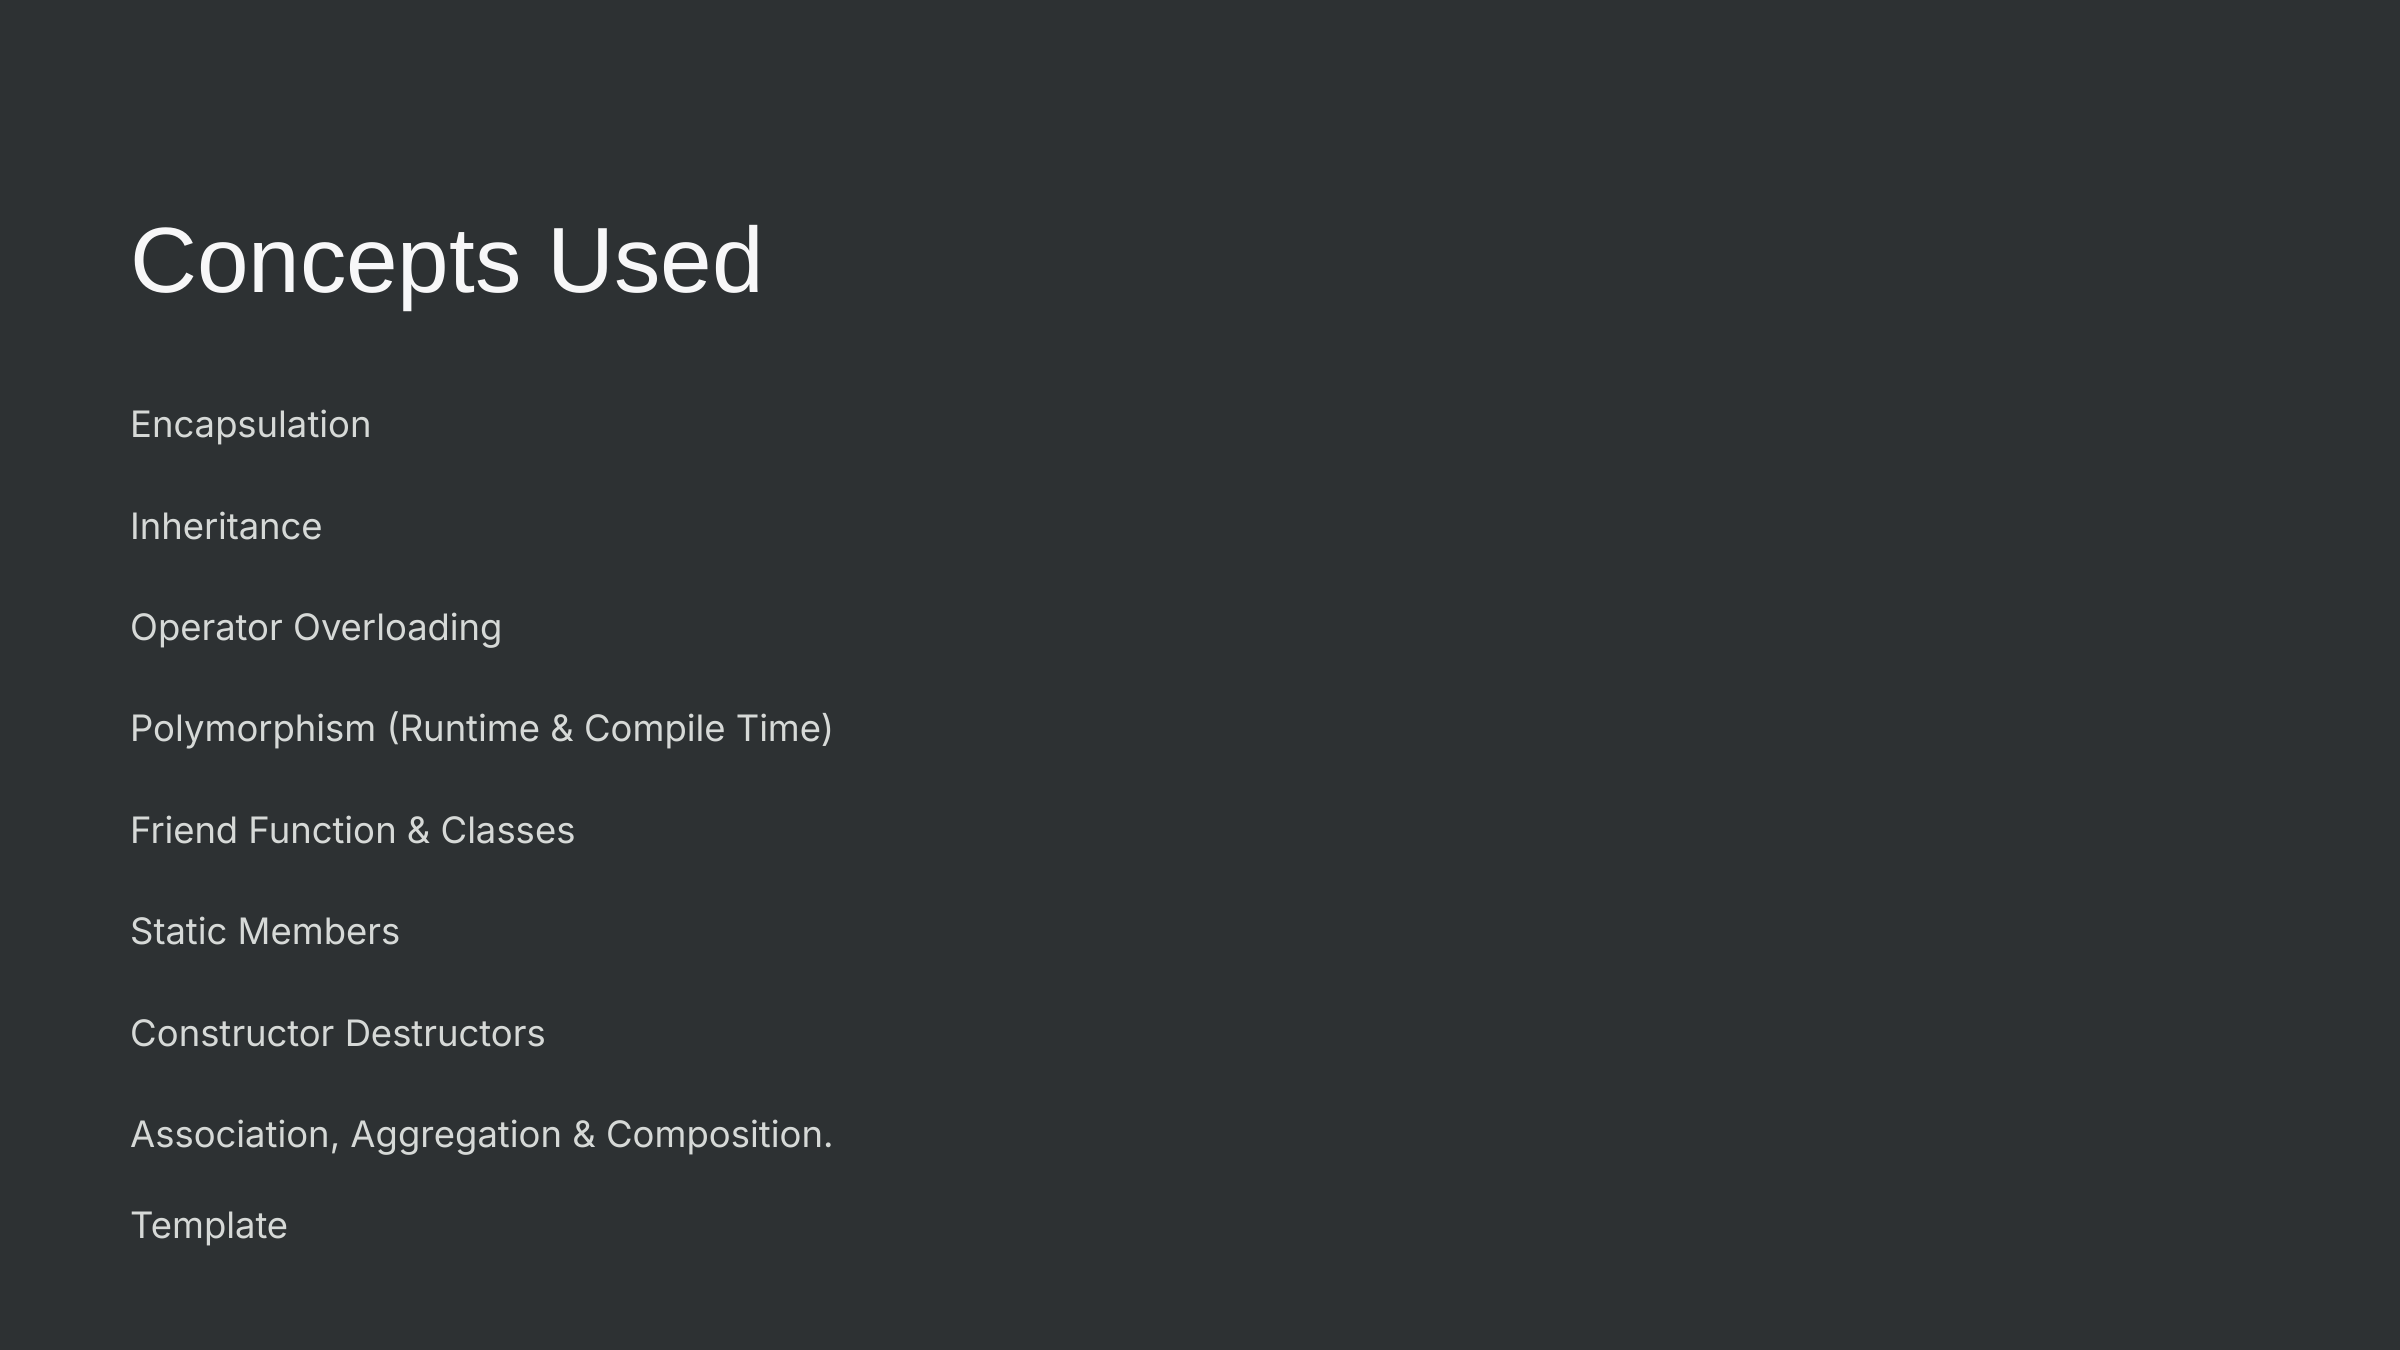

Concepts Used
Encapsulation
Inheritance
Operator Overloading
Polymorphism (Runtime & Compile Time)
Friend Function & Classes
Static Members
Constructor Destructors
Association, Aggregation & Composition.
Template